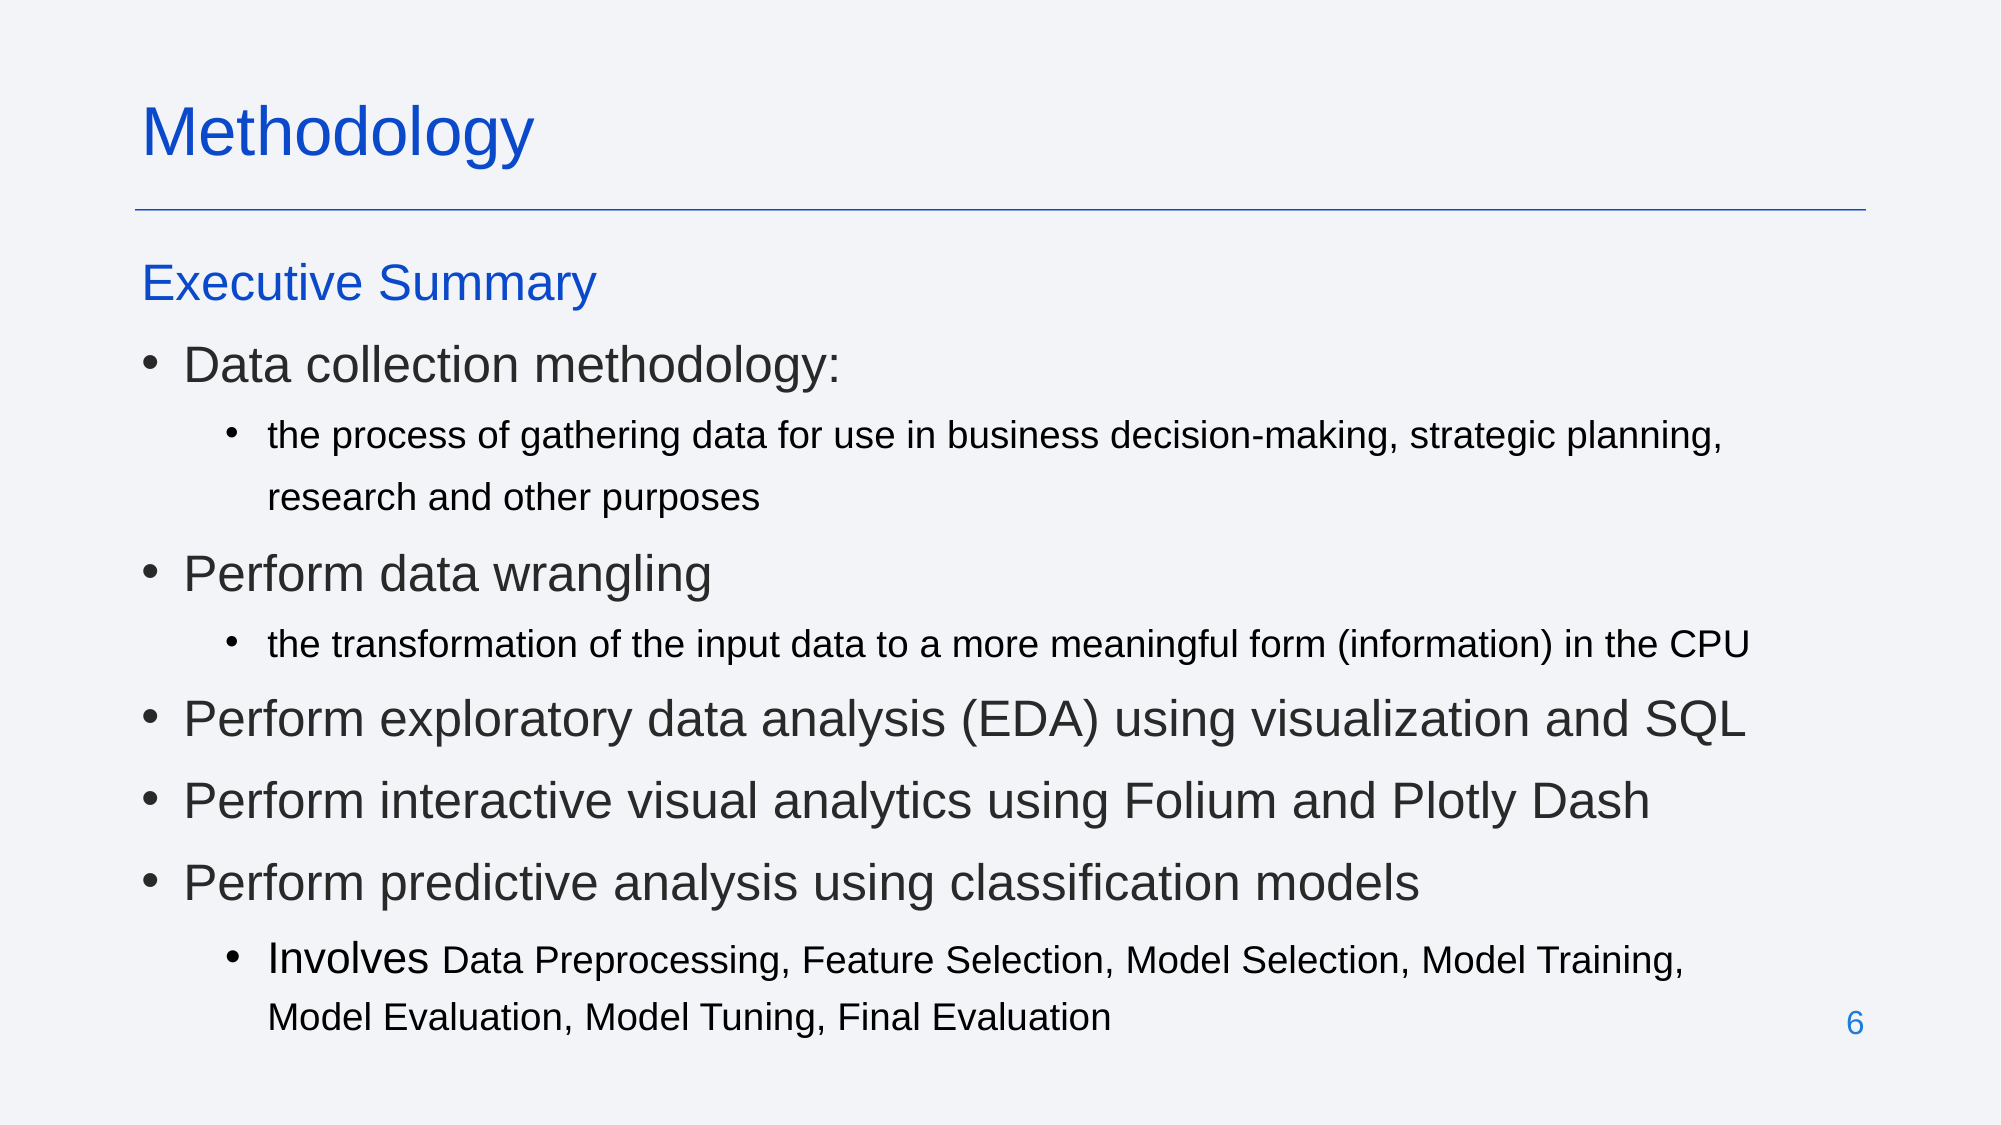

Methodology
Executive Summary
Data collection methodology:
the process of gathering data for use in business decision-making, strategic planning, research and other purposes
Perform data wrangling
the transformation of the input data to a more meaningful form (information) in the CPU
Perform exploratory data analysis (EDA) using visualization and SQL
Perform interactive visual analytics using Folium and Plotly Dash
Perform predictive analysis using classification models
Involves Data Preprocessing, Feature Selection, Model Selection, Model Training, Model Evaluation, Model Tuning, Final Evaluation

6